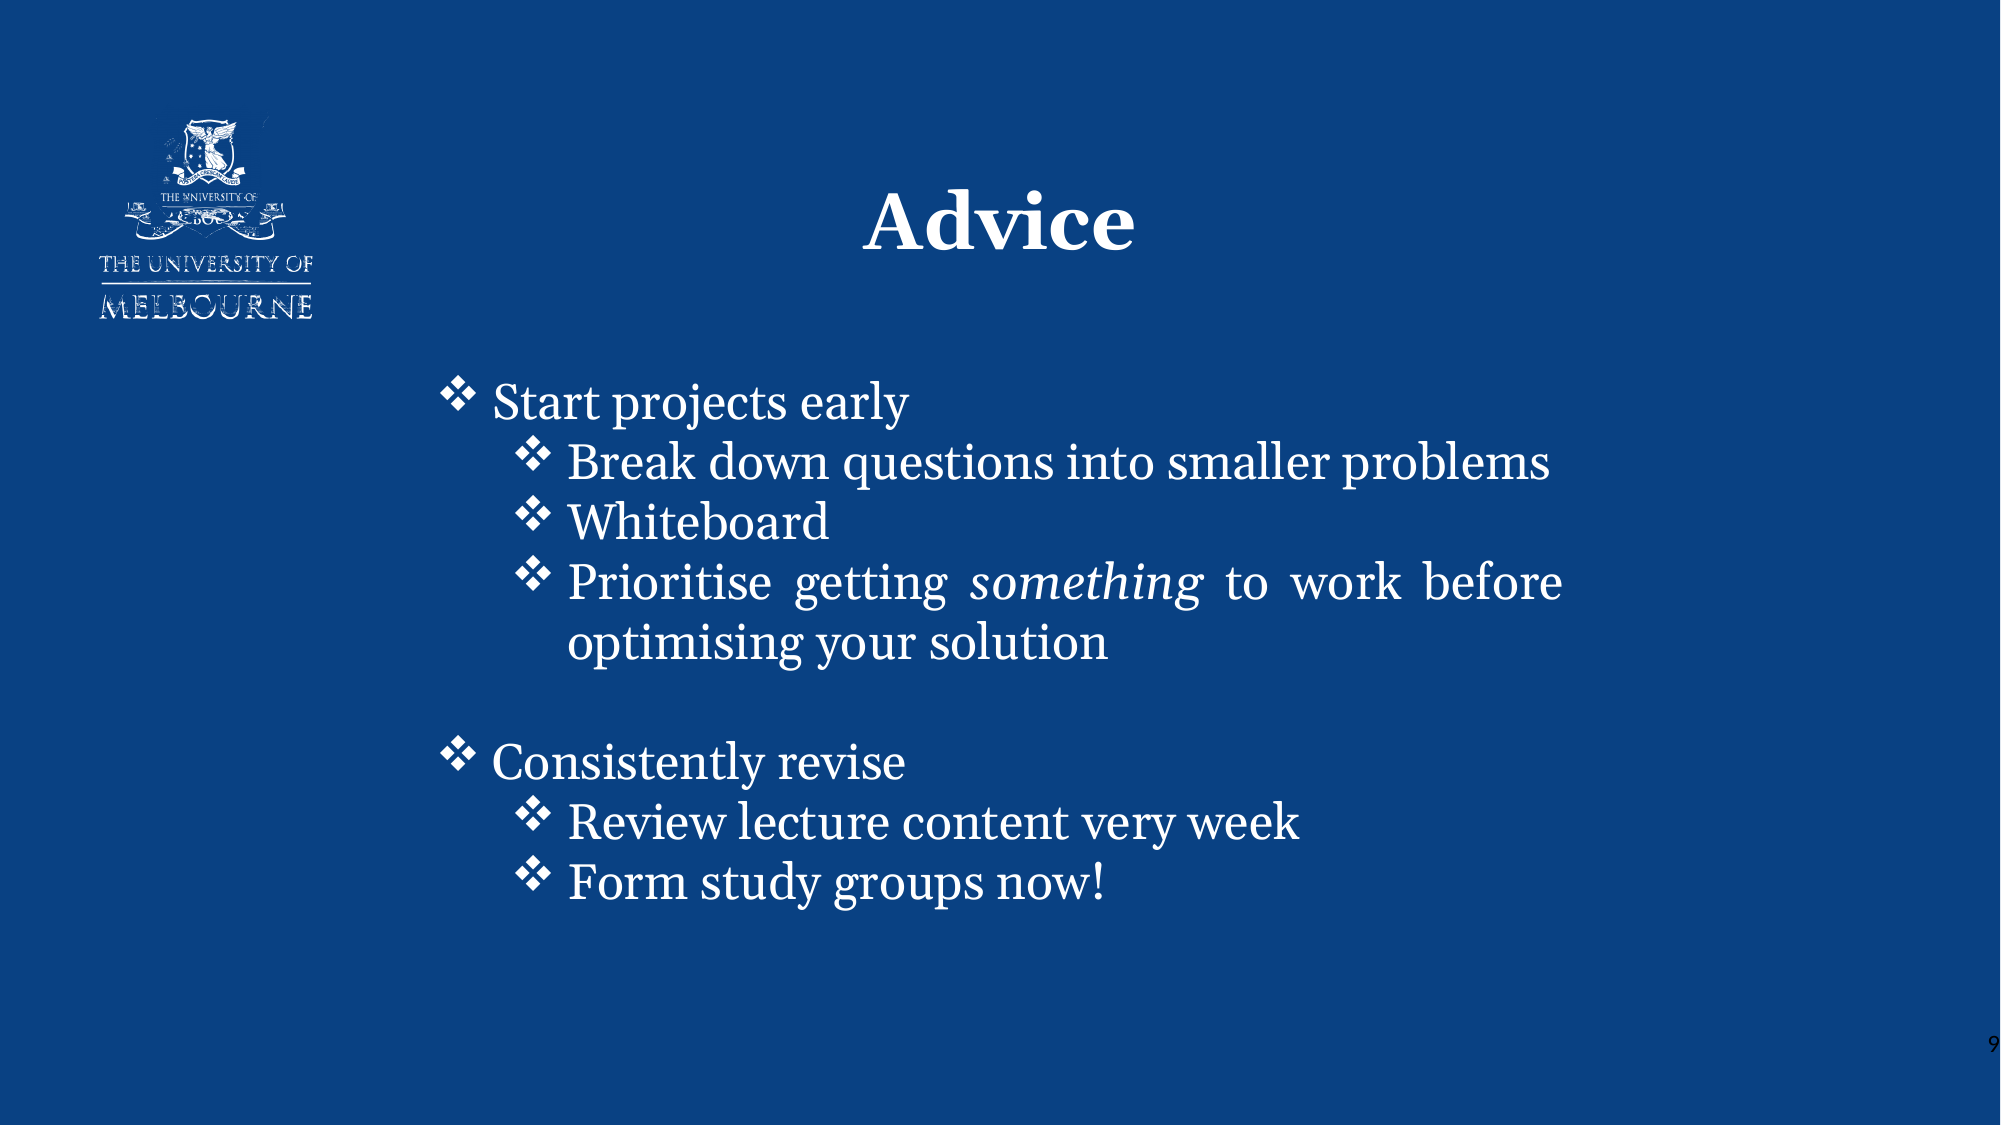

Advice
Start projects early
Break down questions into smaller problems
Whiteboard
Prioritise getting something to work before optimising your solution

Consistently revise
Review lecture content very week
Form study groups now!
9